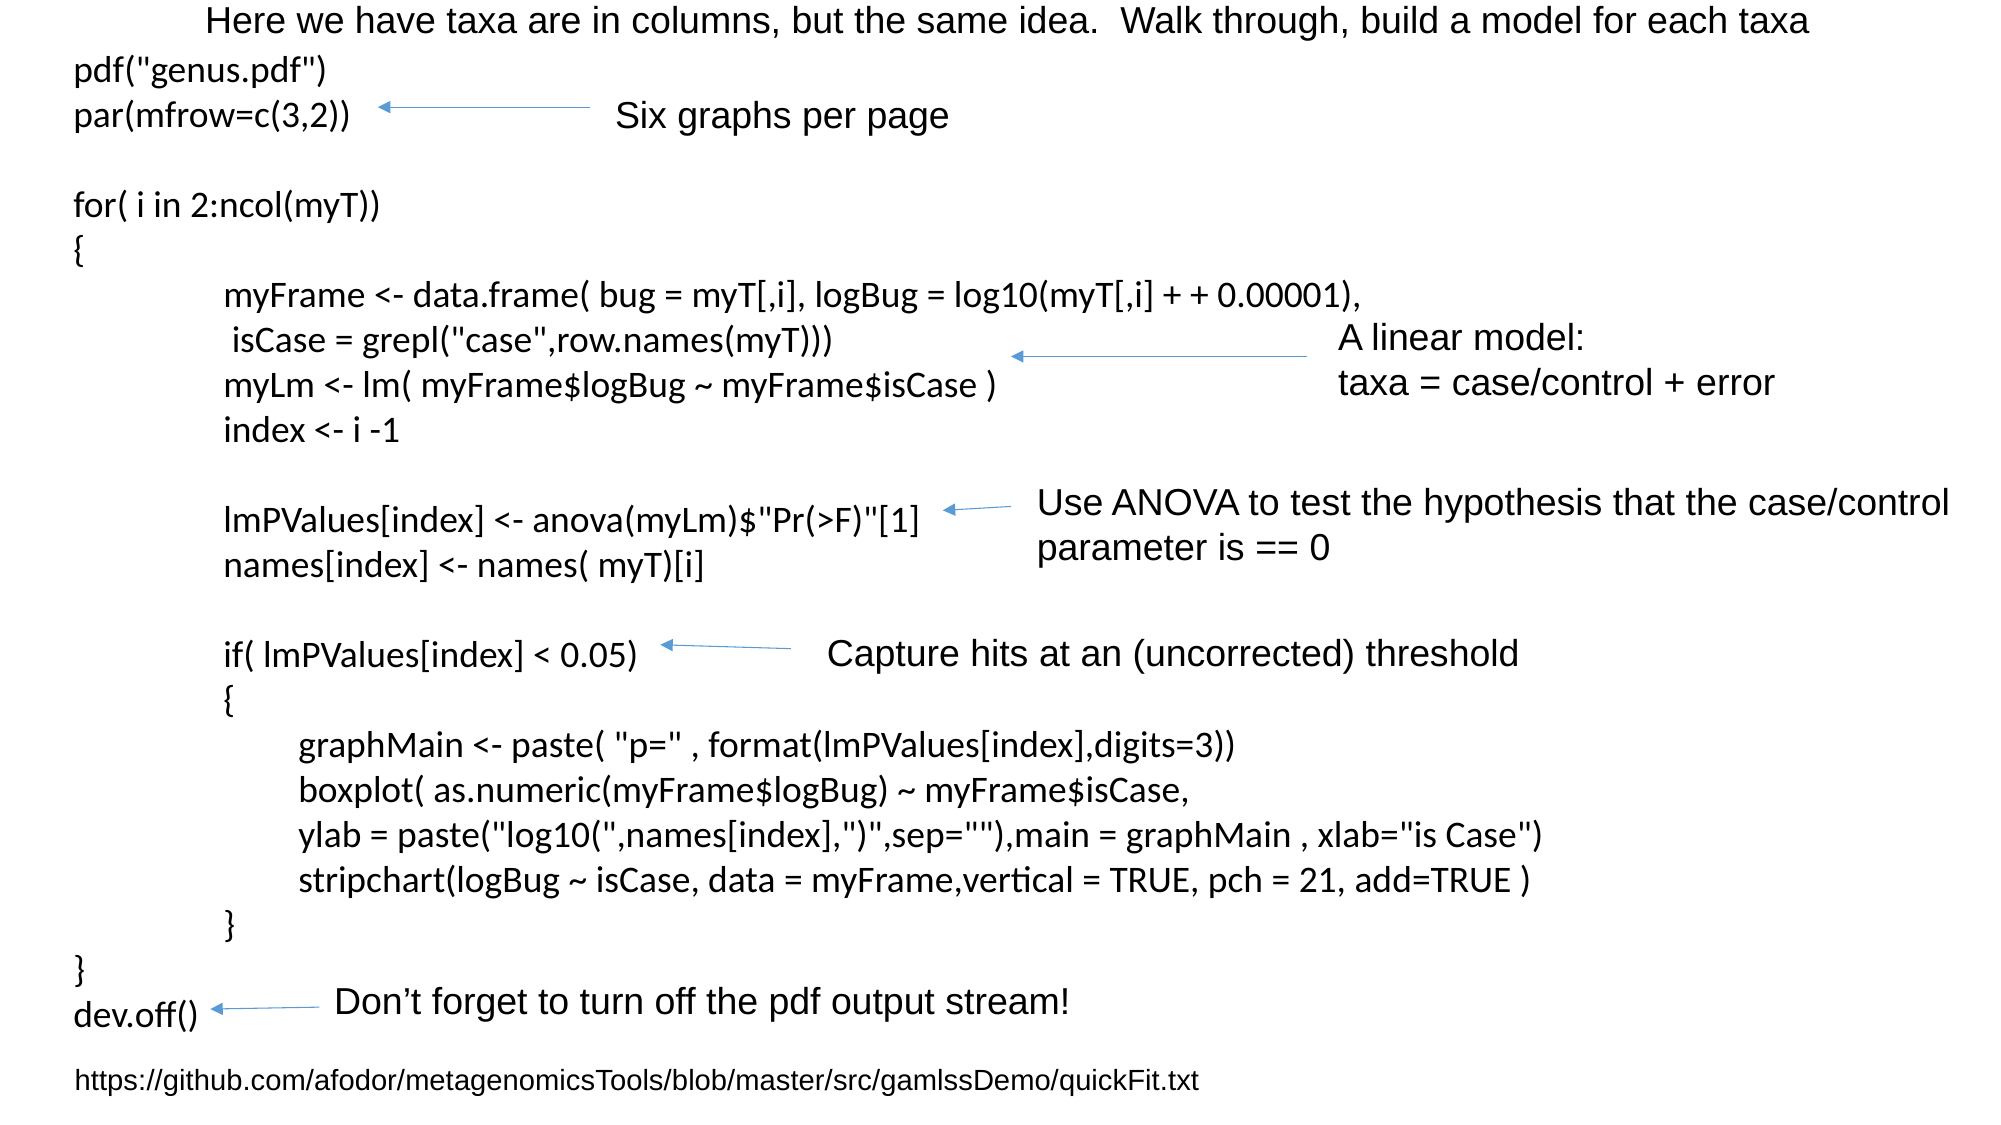

Here we have taxa are in columns, but the same idea.  Walk through, build a model for each taxa

pdf("genus.pdf")
par(mfrow=c(3,2))

for( i in 2:ncol(myT))
{
	myFrame <- data.frame( bug = myT[,i], logBug = log10(myT[,i] + + 0.00001),
	 isCase = grepl("case",row.names(myT)))
	myLm <- lm( myFrame$logBug ~ myFrame$isCase )
	index <- i -1

	lmPValues[index] <- anova(myLm)$"Pr(>F)"[1]
	names[index] <- names( myT)[i]

	if( lmPValues[index] < 0.05)
{
graphMain <- paste( "p=" , format(lmPValues[index],digits=3))
boxplot( as.numeric(myFrame$logBug) ~ myFrame$isCase,
ylab = paste("log10(",names[index],")",sep=""),main = graphMain , xlab="is Case")
stripchart(logBug ~ isCase, data = myFrame,vertical = TRUE, pch = 21, add=TRUE )
}
}
dev.off()
Six graphs per page
A linear model:
taxa = case/control + error
Use ANOVA to test the hypothesis that the case/control
parameter is == 0
Capture hits at an (uncorrected) threshold
Don’t forget to turn off the pdf output stream!
https://github.com/afodor/metagenomicsTools/blob/master/src/gamlssDemo/quickFit.txt